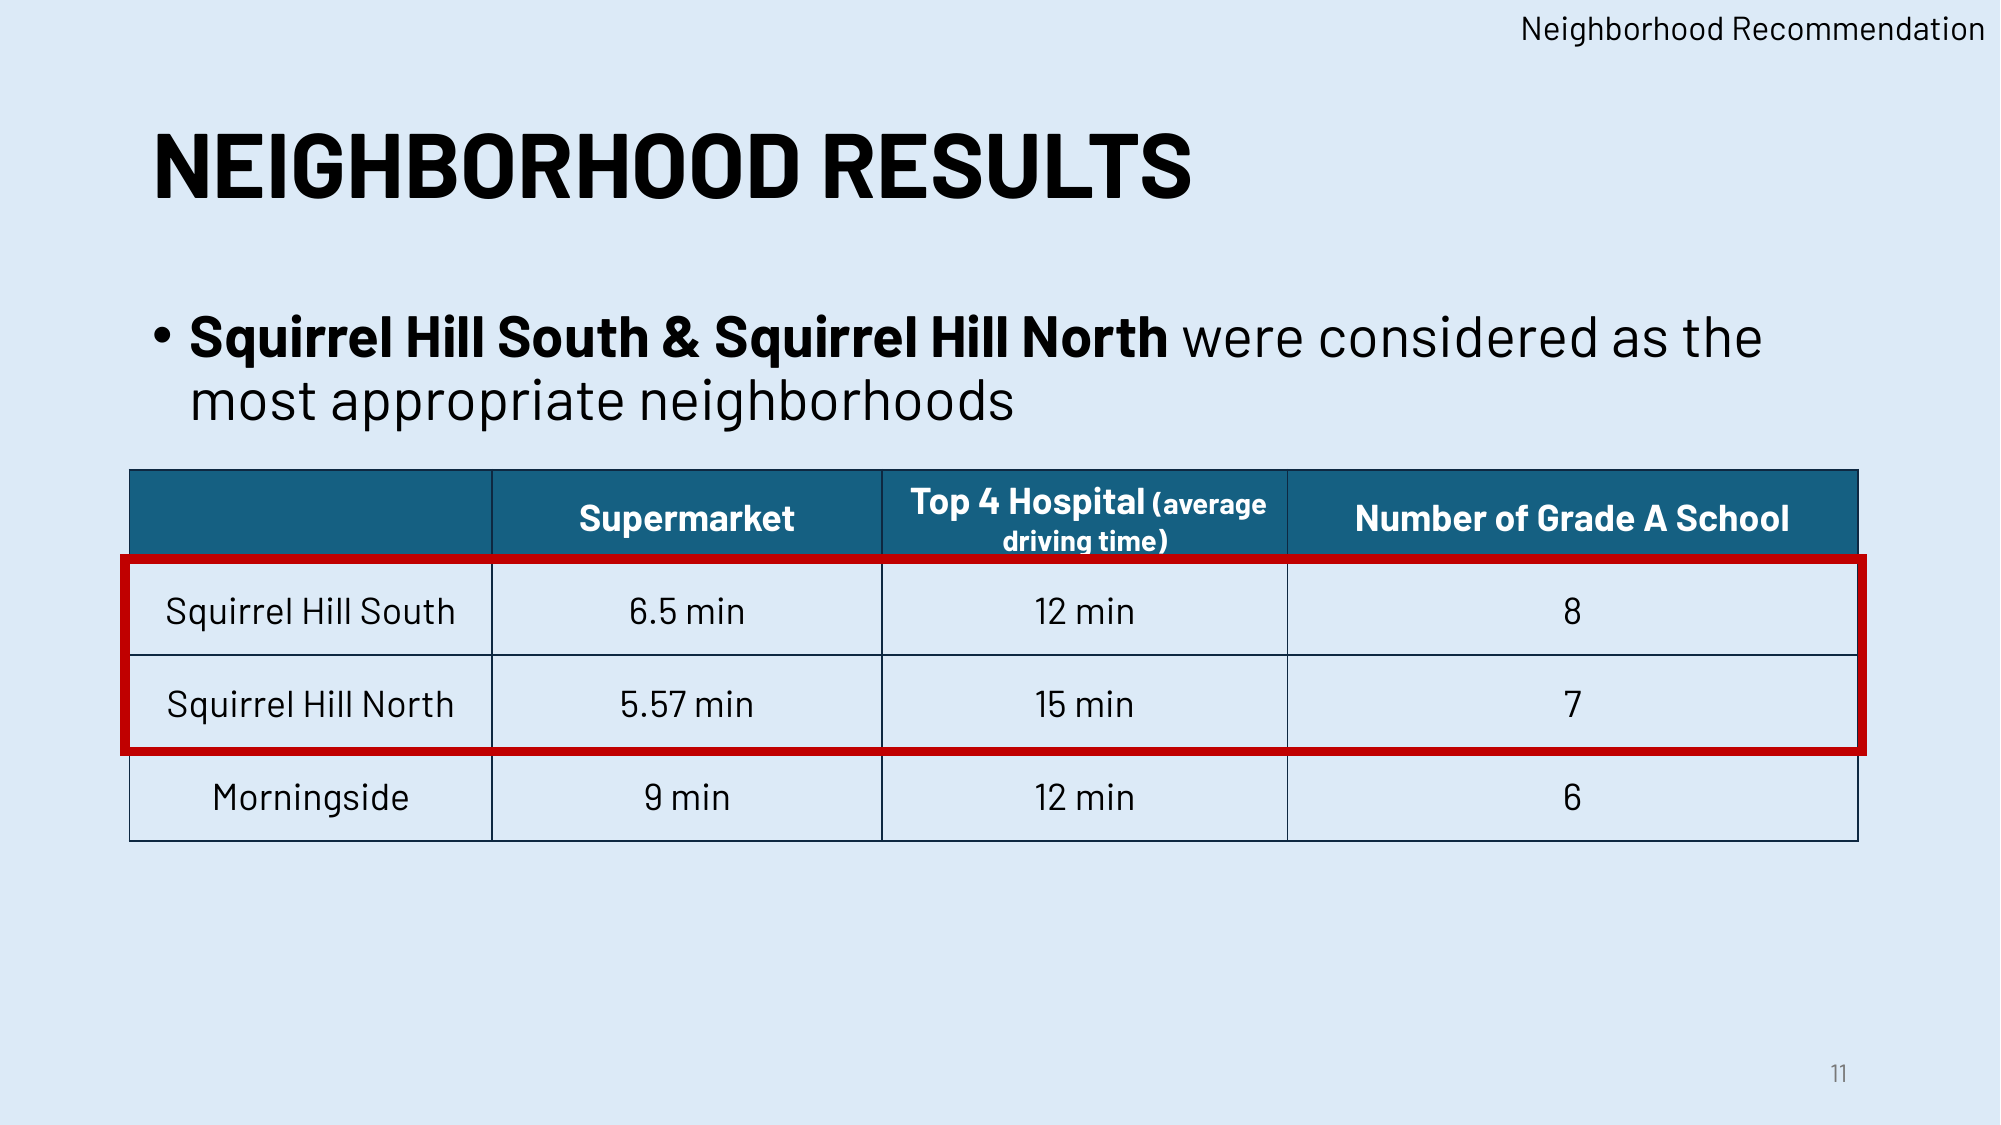

Neighborhood Recommendation
# NEIGHBORHOOD RESULTS
Squirrel Hill South & Squirrel Hill North were considered as the most appropriate neighborhoods
|  | Supermarket | Top 4 Hospital (average driving time) | Number of Grade A School |
| --- | --- | --- | --- |
| Squirrel Hill South | 6.5 min | 12 min | 8 |
| Squirrel Hill North | 5.57 min | 15 min | 7 |
| Morningside | 9 min | 12 min | 6 |

11